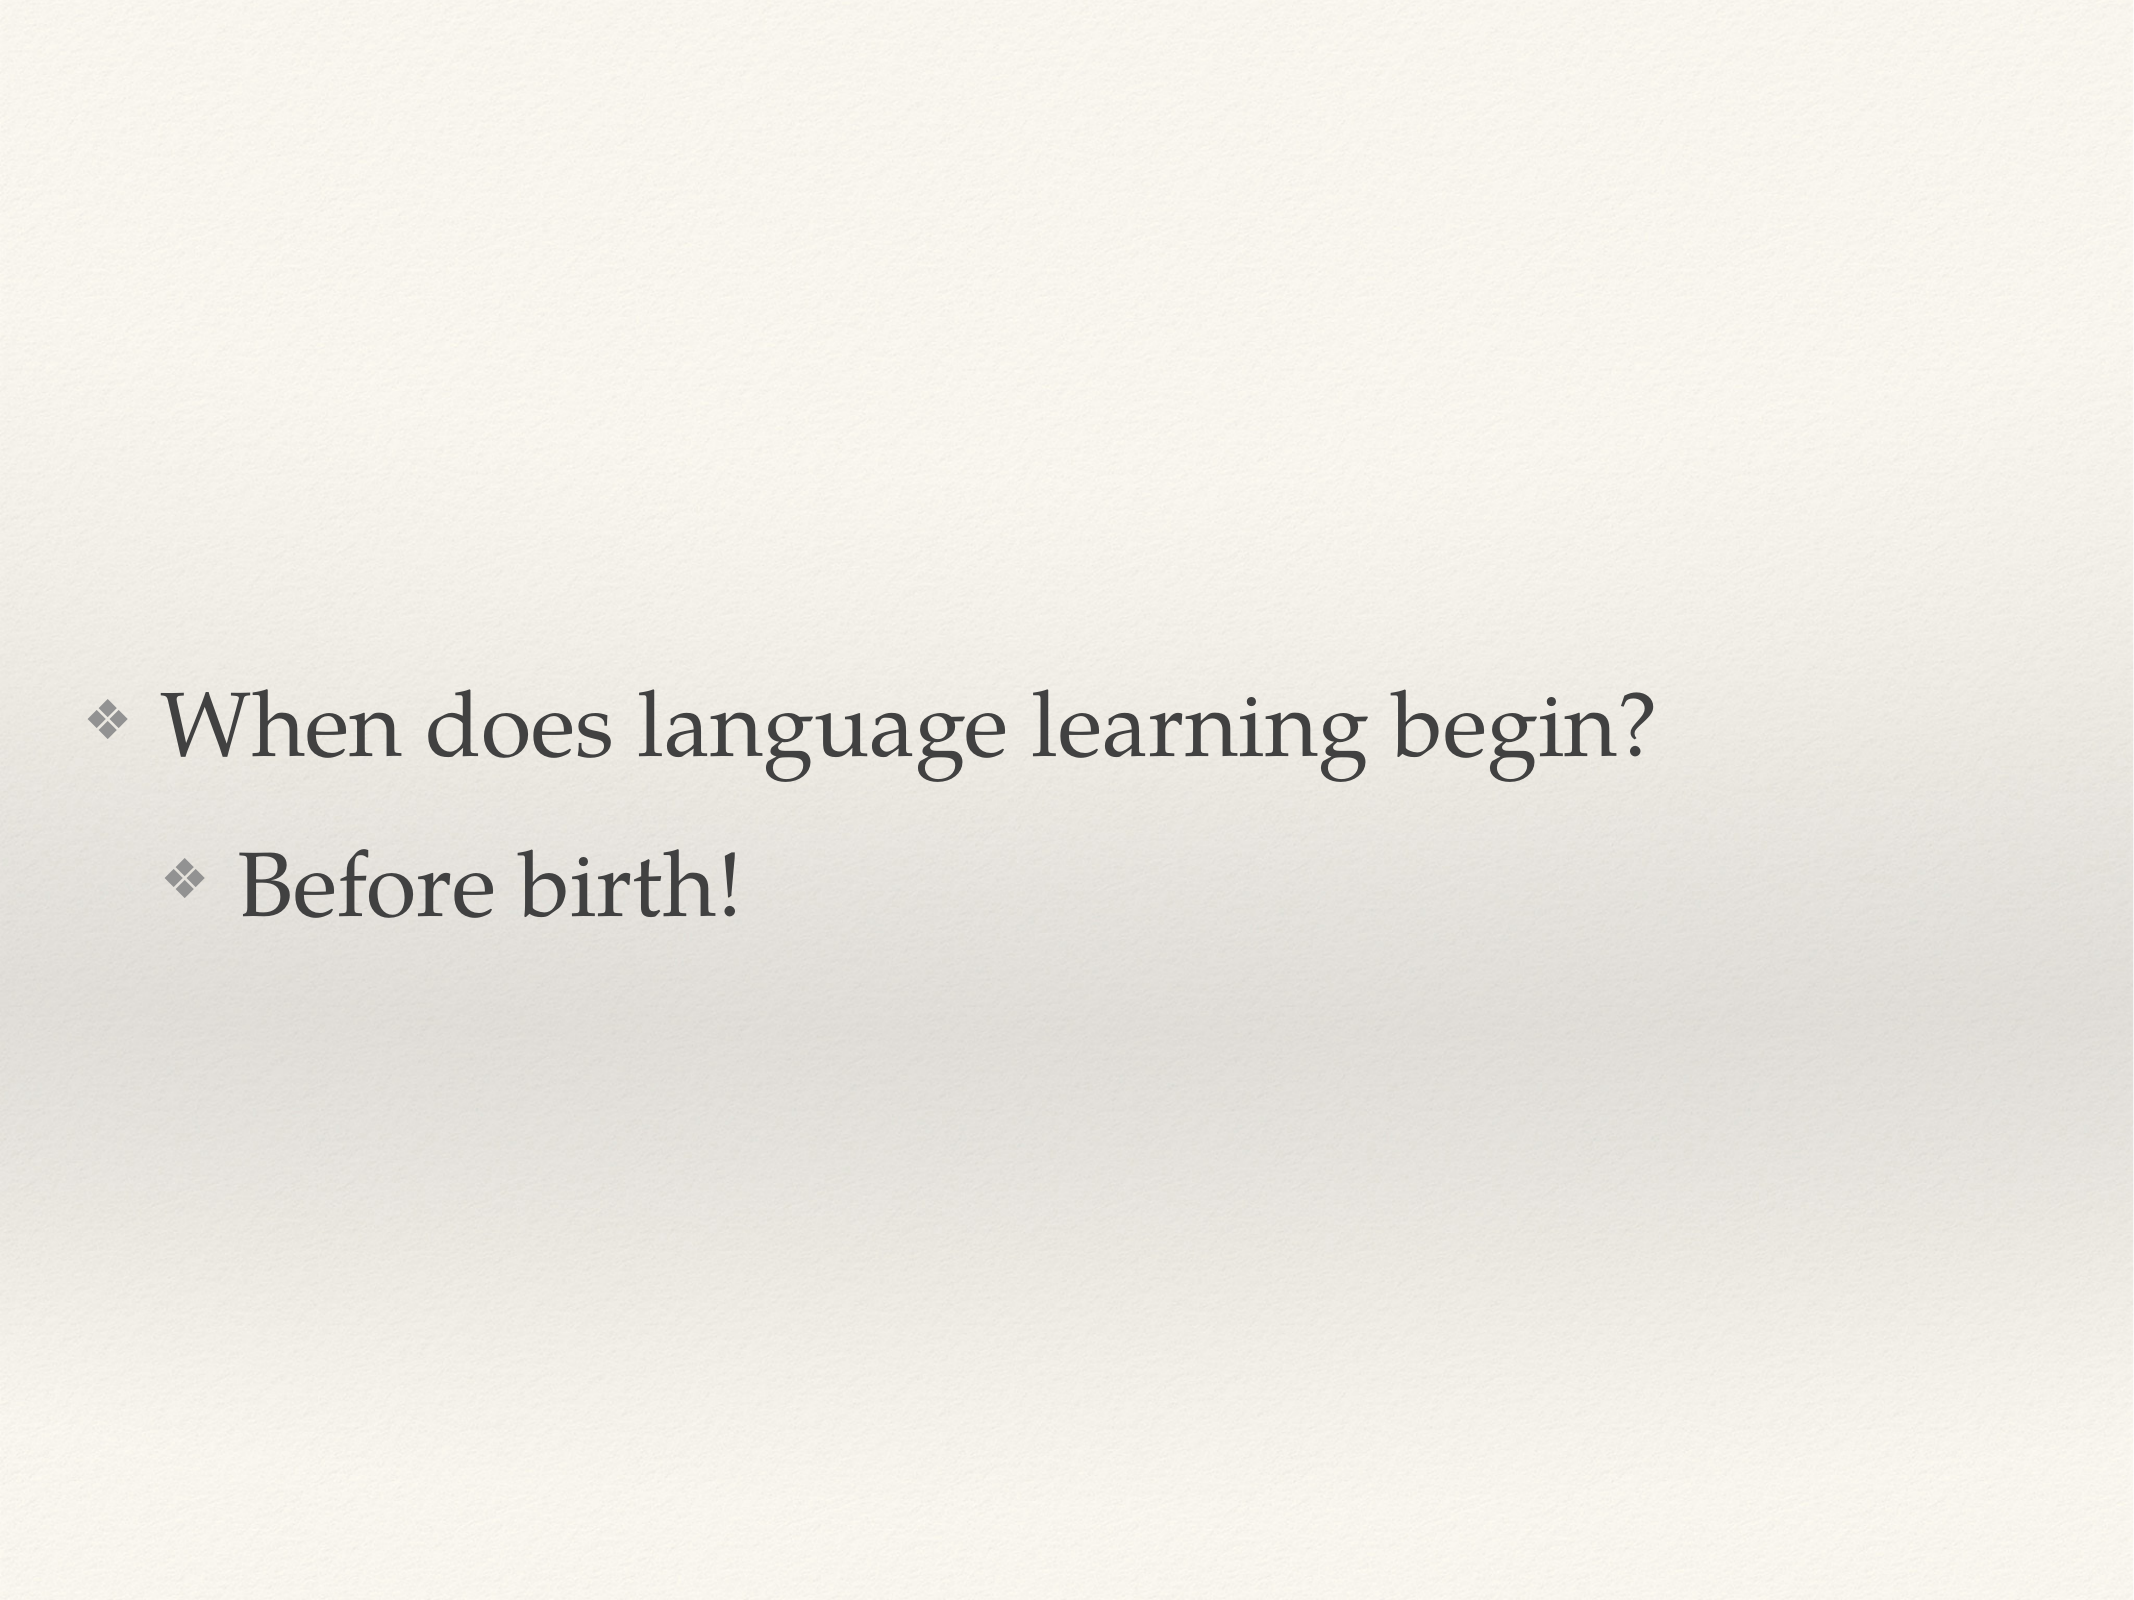

When does language learning begin?
Before birth!